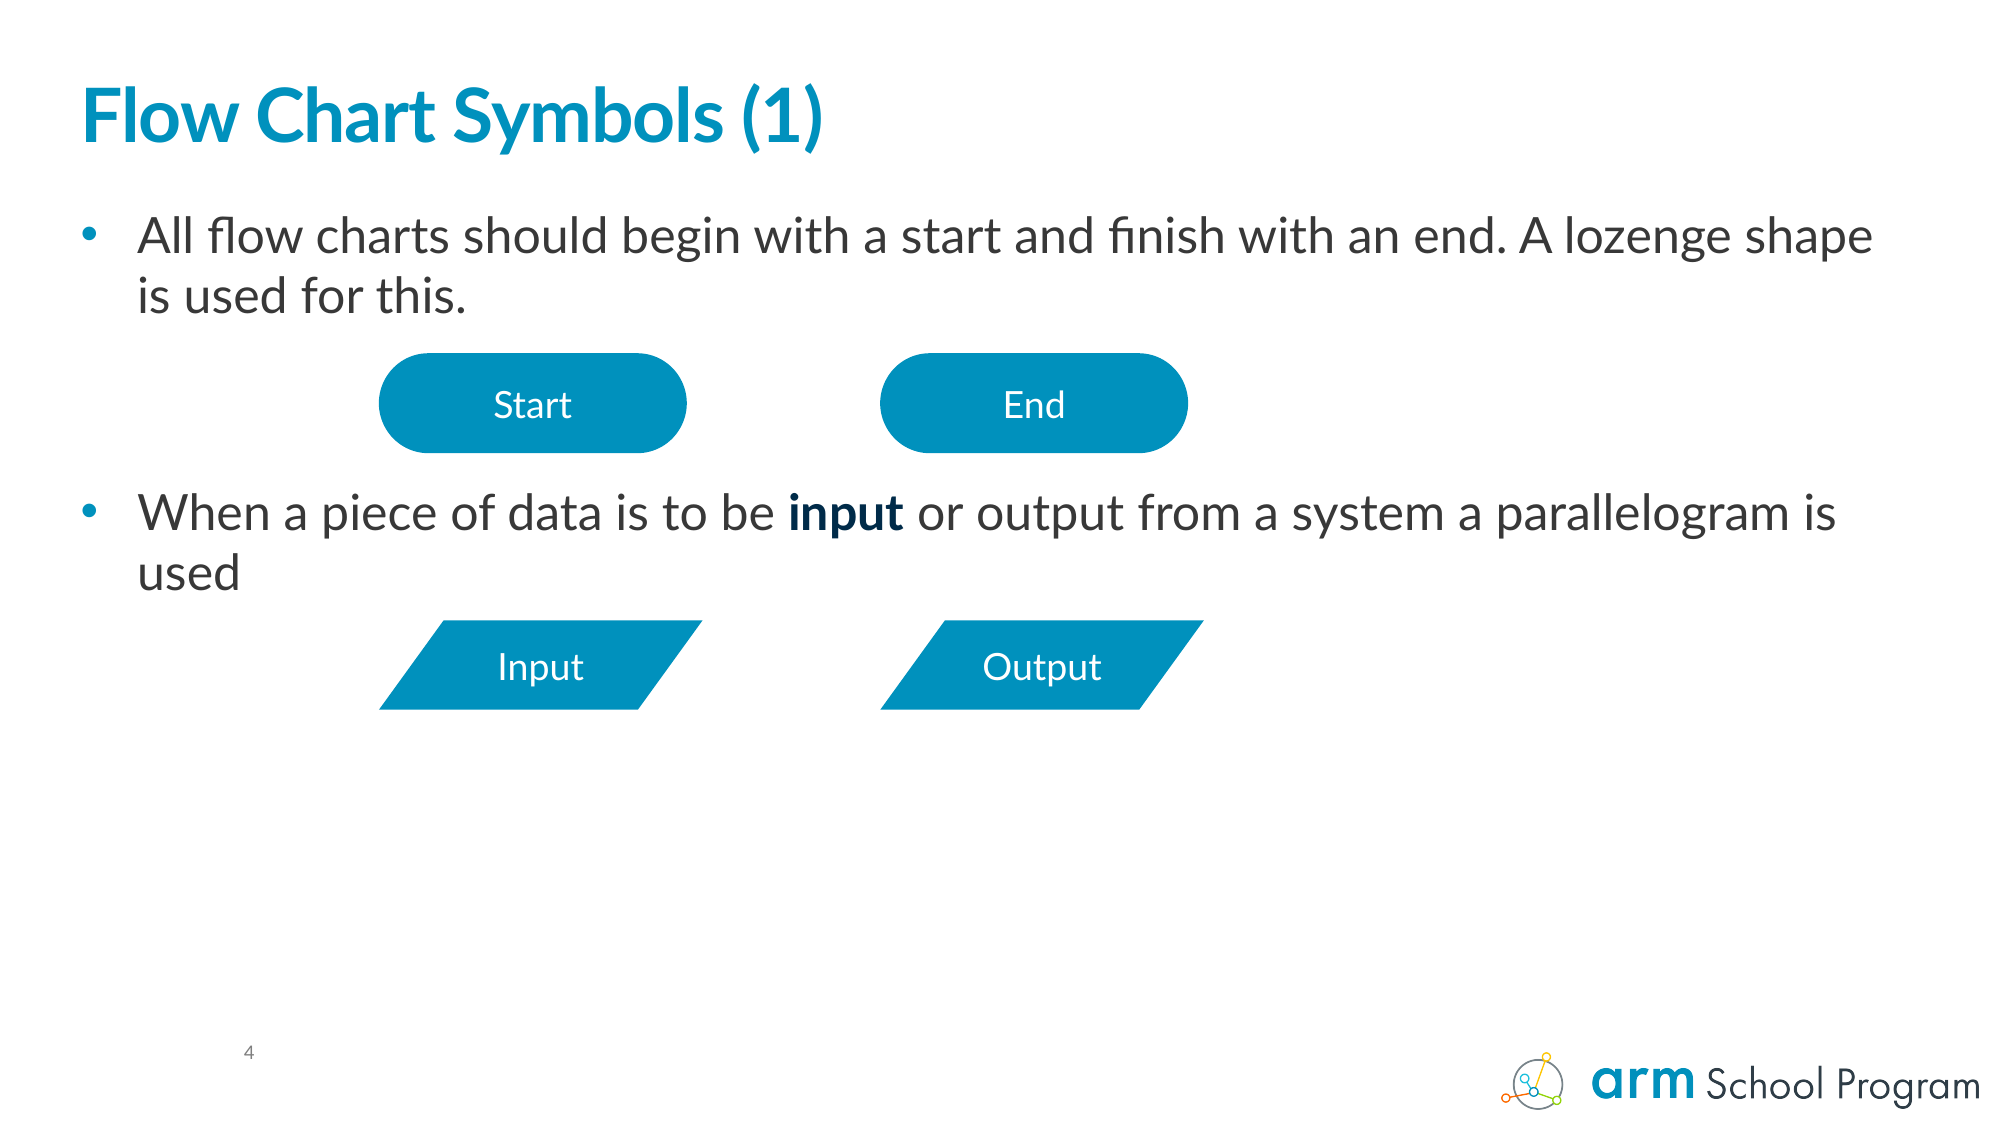

# Flow Chart Symbols (1)
All flow charts should begin with a start and finish with an end. A lozenge shape is used for this.

When a piece of data is to be input or output from a system a parallelogram is used

Start
End
Input
Output